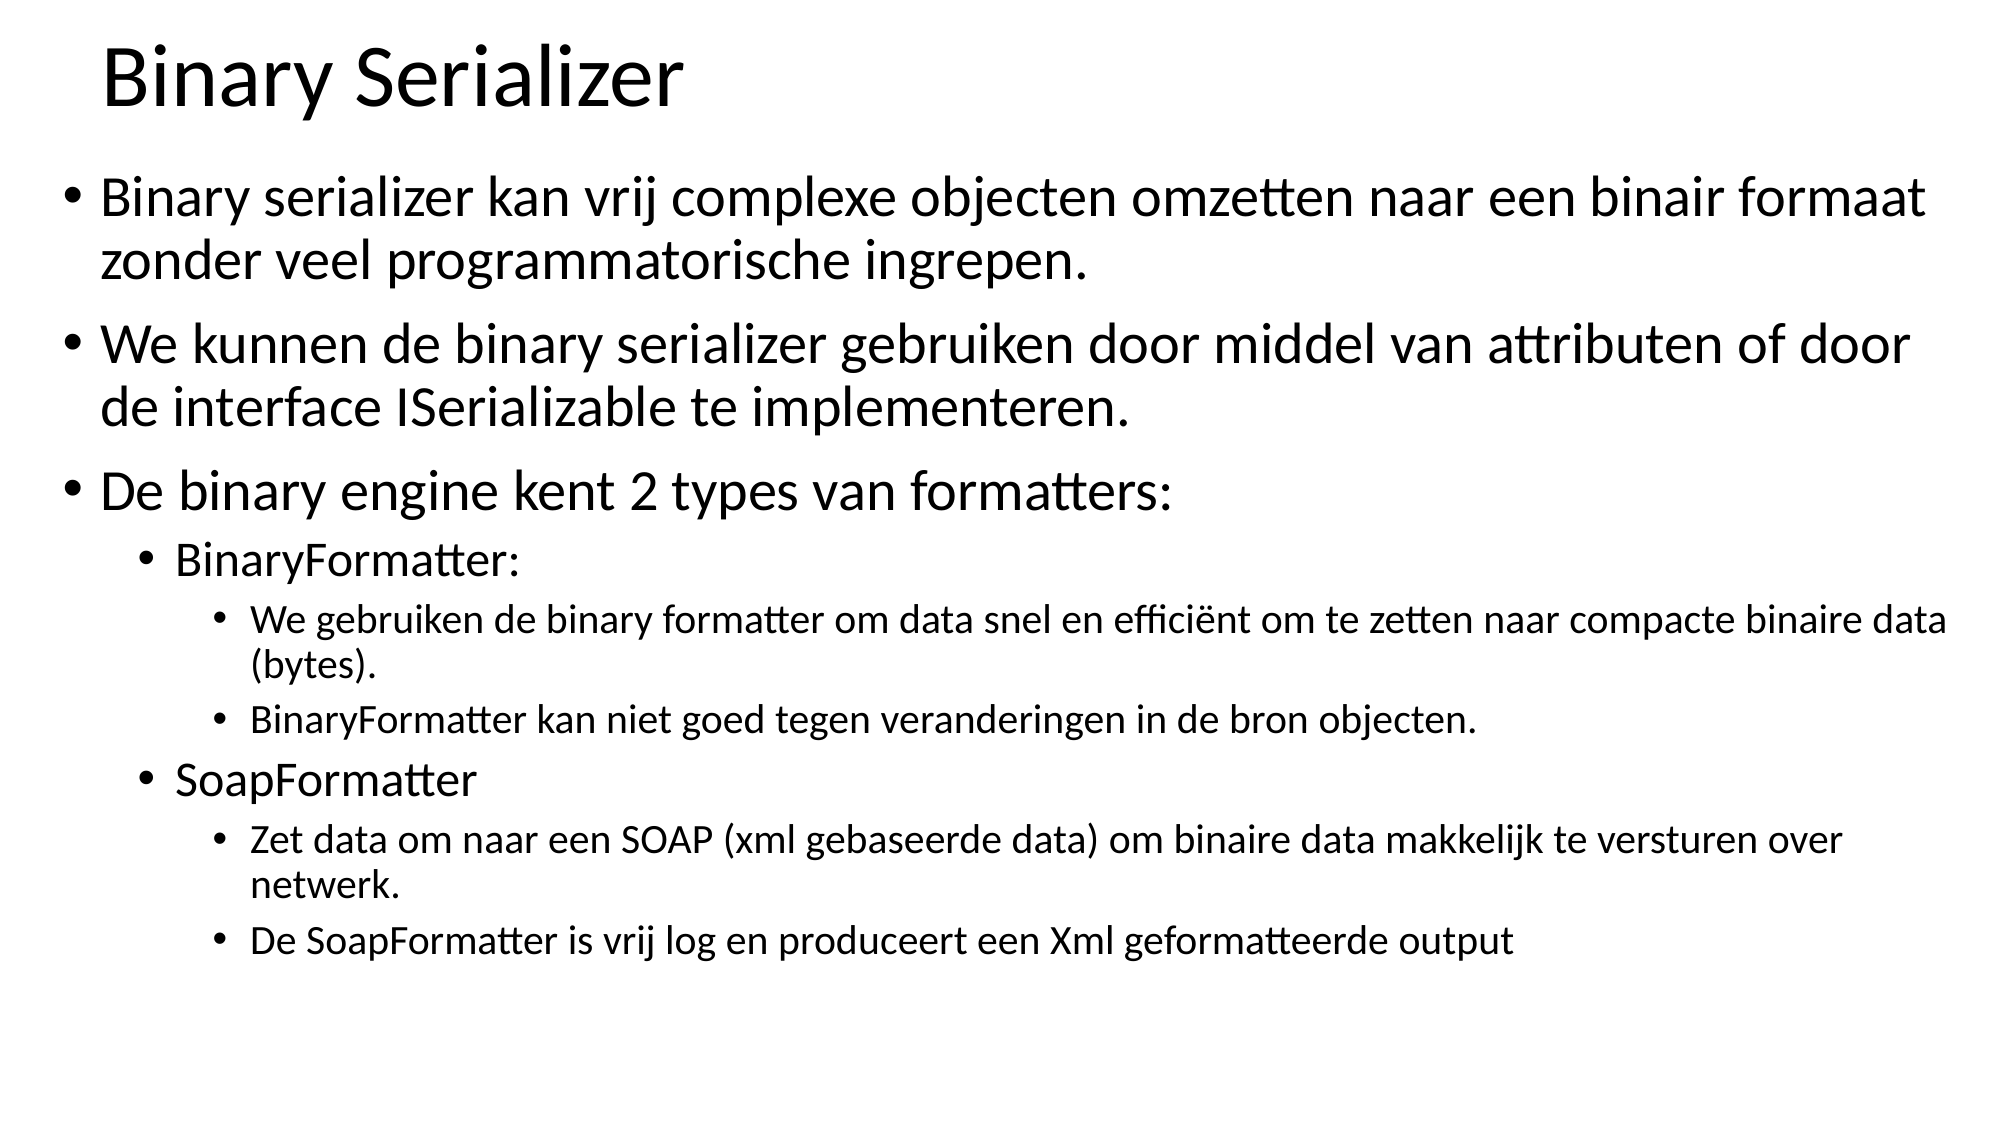

# Binary Serializer
Binary serializer kan vrij complexe objecten omzetten naar een binair formaat zonder veel programmatorische ingrepen.
We kunnen de binary serializer gebruiken door middel van attributen of door de interface ISerializable te implementeren.
De binary engine kent 2 types van formatters:
BinaryFormatter:
We gebruiken de binary formatter om data snel en efficiënt om te zetten naar compacte binaire data (bytes).
BinaryFormatter kan niet goed tegen veranderingen in de bron objecten.
SoapFormatter
Zet data om naar een SOAP (xml gebaseerde data) om binaire data makkelijk te versturen over netwerk.
De SoapFormatter is vrij log en produceert een Xml geformatteerde output